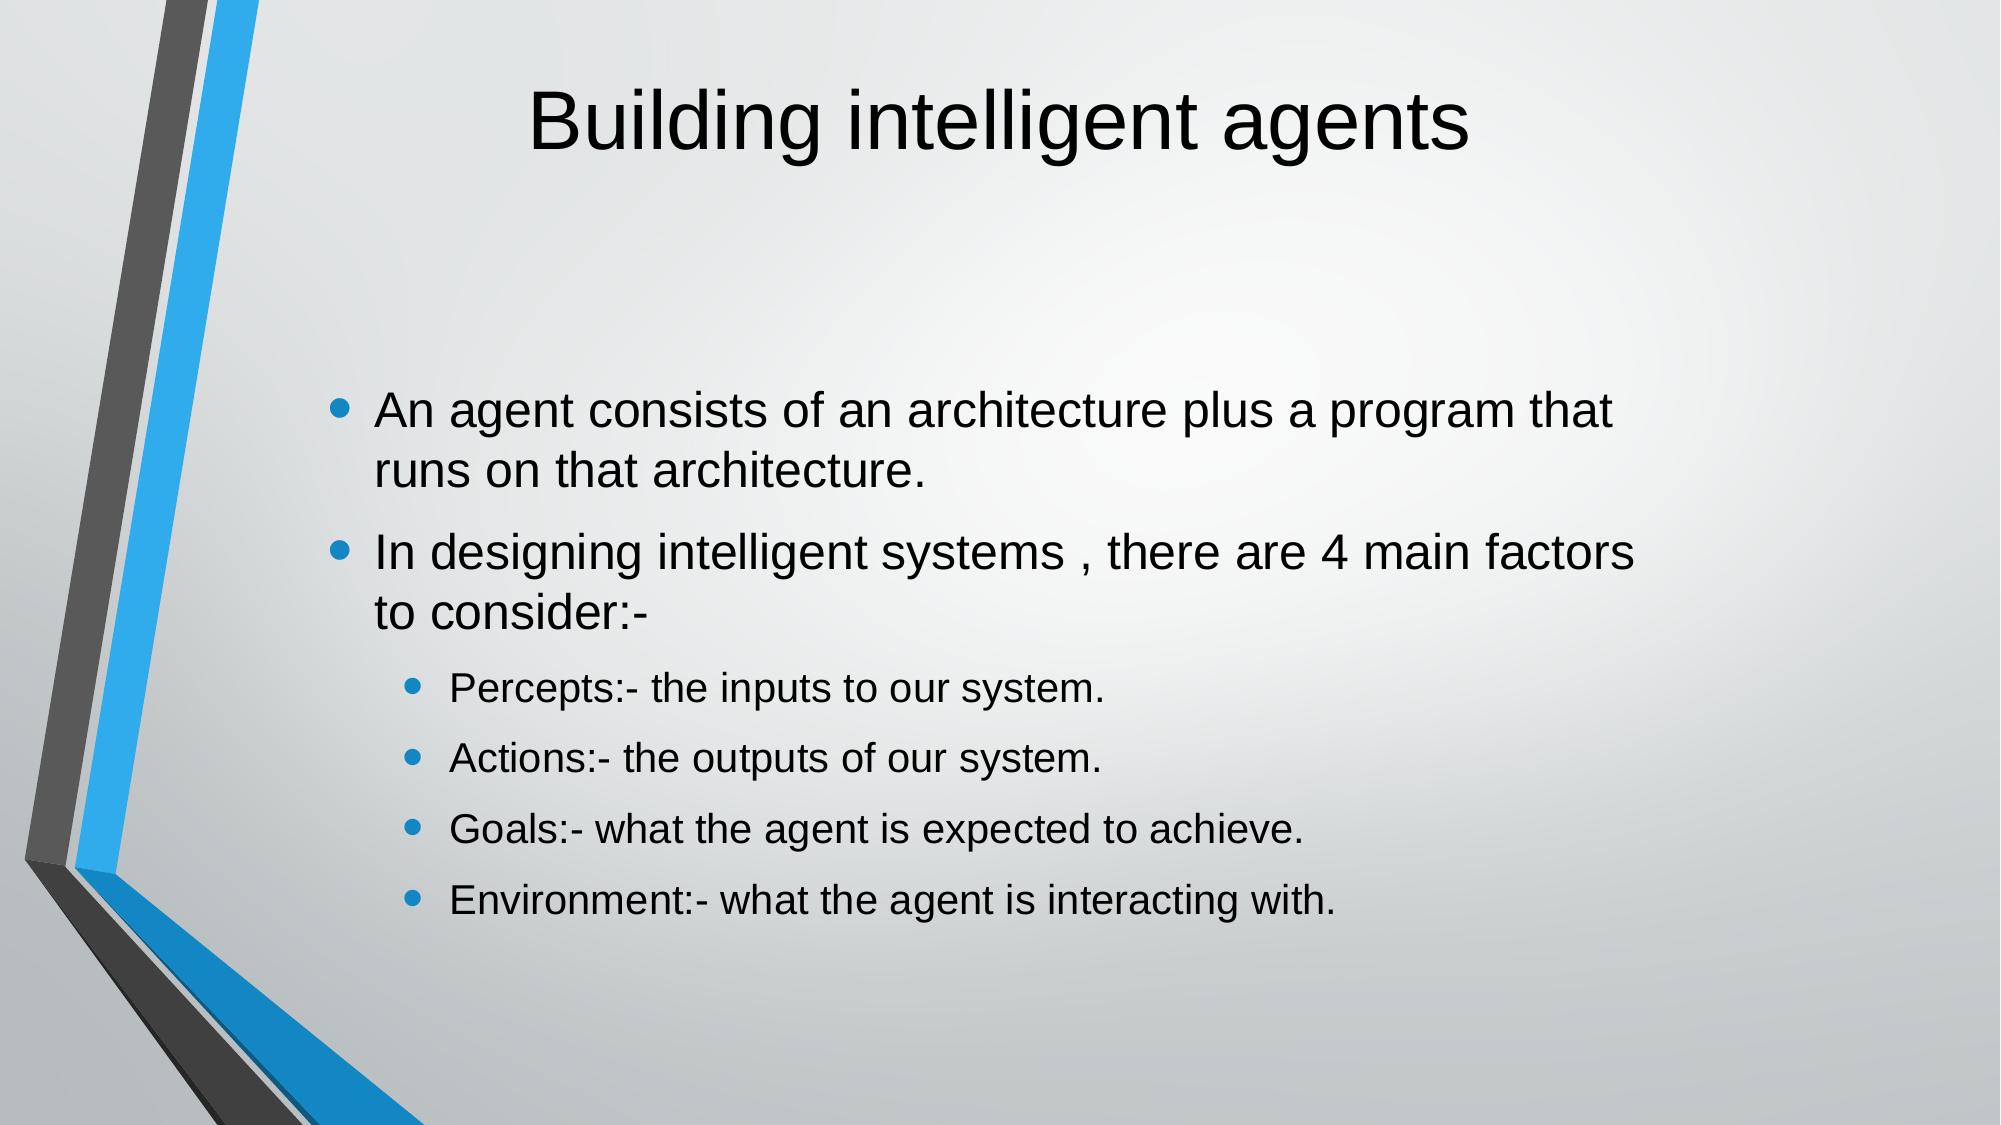

# Building intelligent agents
An agent consists of an architecture plus a program that runs on that architecture.
In designing intelligent systems , there are 4 main factors to consider:-
Percepts:- the inputs to our system.
Actions:- the outputs of our system.
Goals:- what the agent is expected to achieve.
Environment:- what the agent is interacting with.